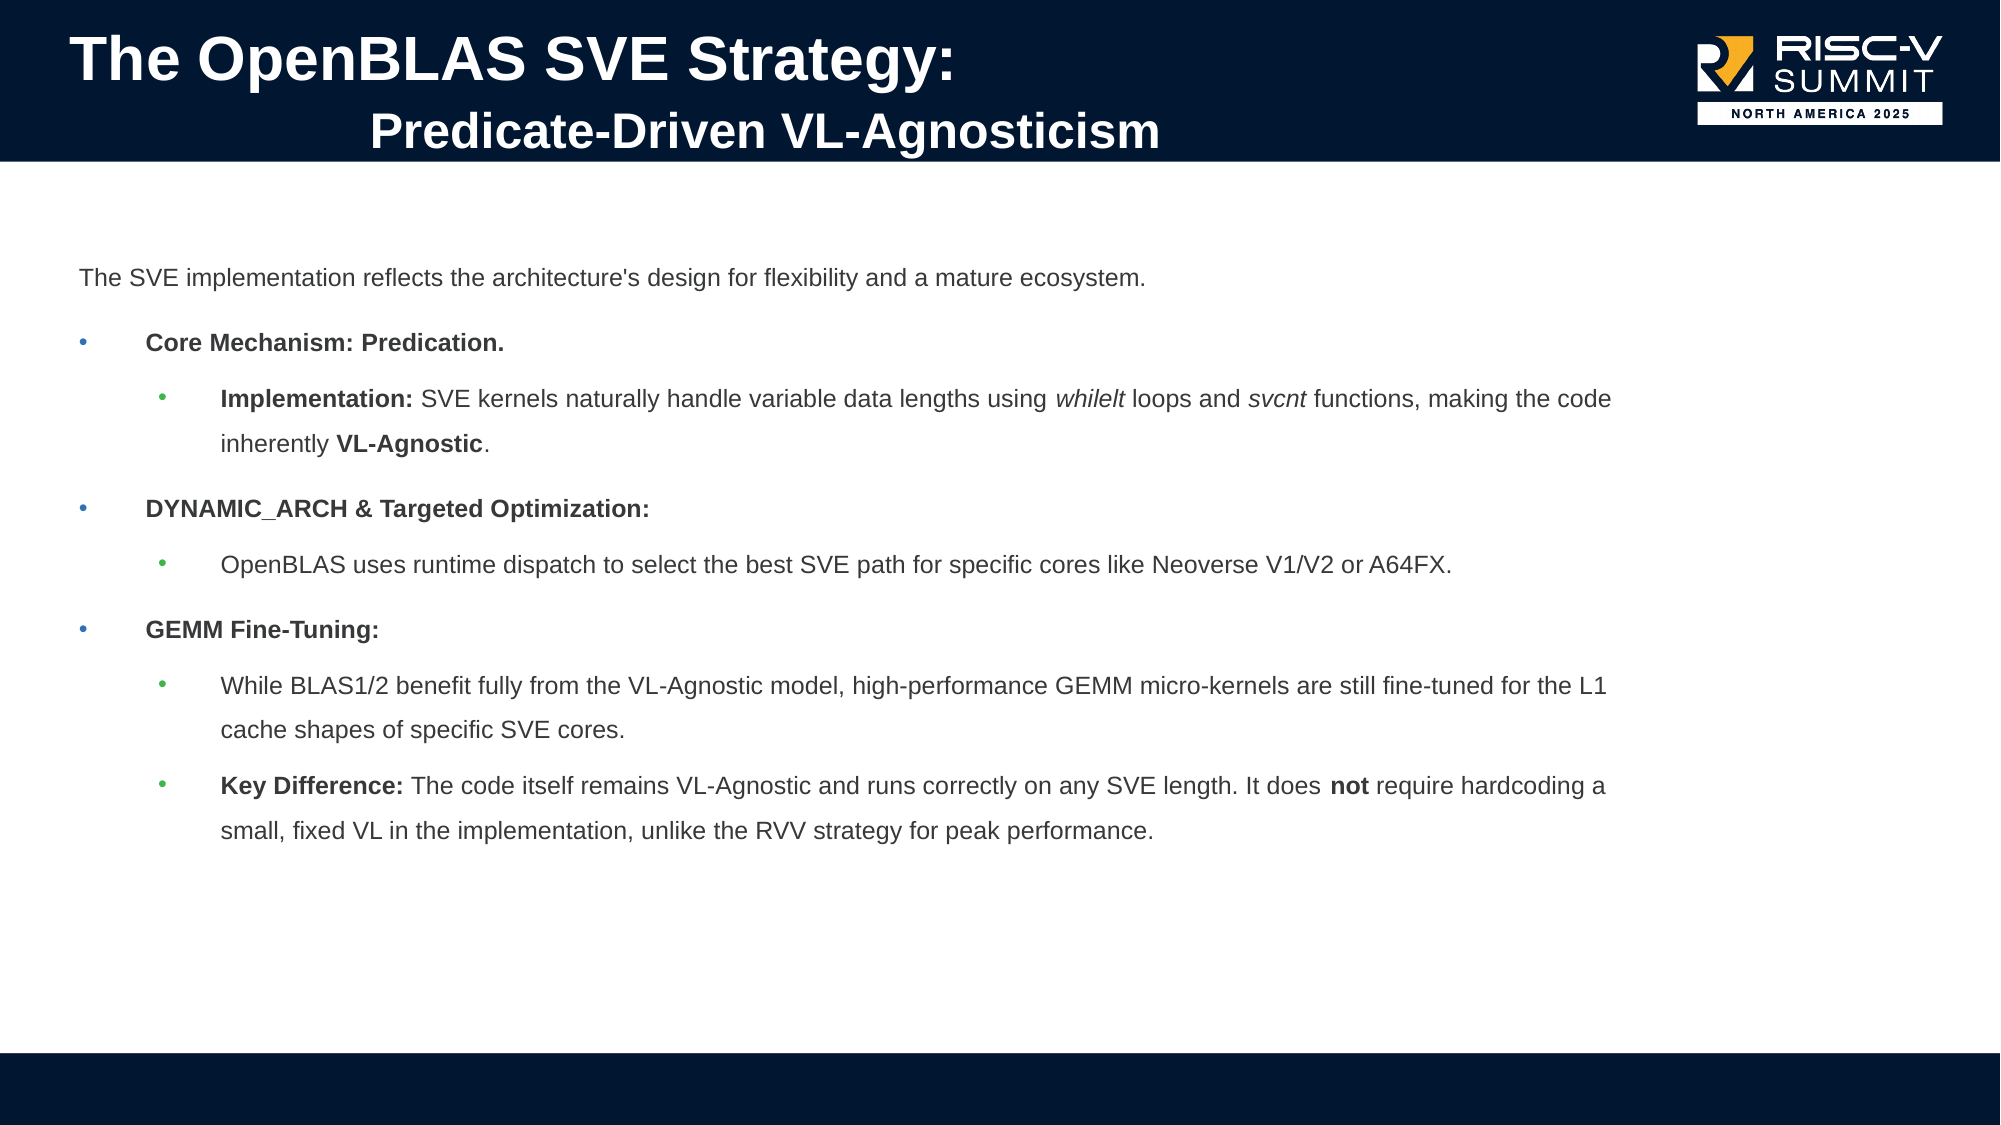

# The OpenBLAS SVE Strategy: Predicate-Driven VL-Agnosticism
The SVE implementation reflects the architecture's design for flexibility and a mature ecosystem.
Core Mechanism: Predication.
Implementation: SVE kernels naturally handle variable data lengths using whilelt loops and svcnt functions, making the code inherently VL-Agnostic.
DYNAMIC_ARCH & Targeted Optimization:
OpenBLAS uses runtime dispatch to select the best SVE path for specific cores like Neoverse V1/V2 or A64FX.
GEMM Fine-Tuning:
While BLAS1/2 benefit fully from the VL-Agnostic model, high-performance GEMM micro-kernels are still fine-tuned for the L1 cache shapes of specific SVE cores.
Key Difference: The code itself remains VL-Agnostic and runs correctly on any SVE length. It does not require hardcoding a small, fixed VL in the implementation, unlike the RVV strategy for peak performance.